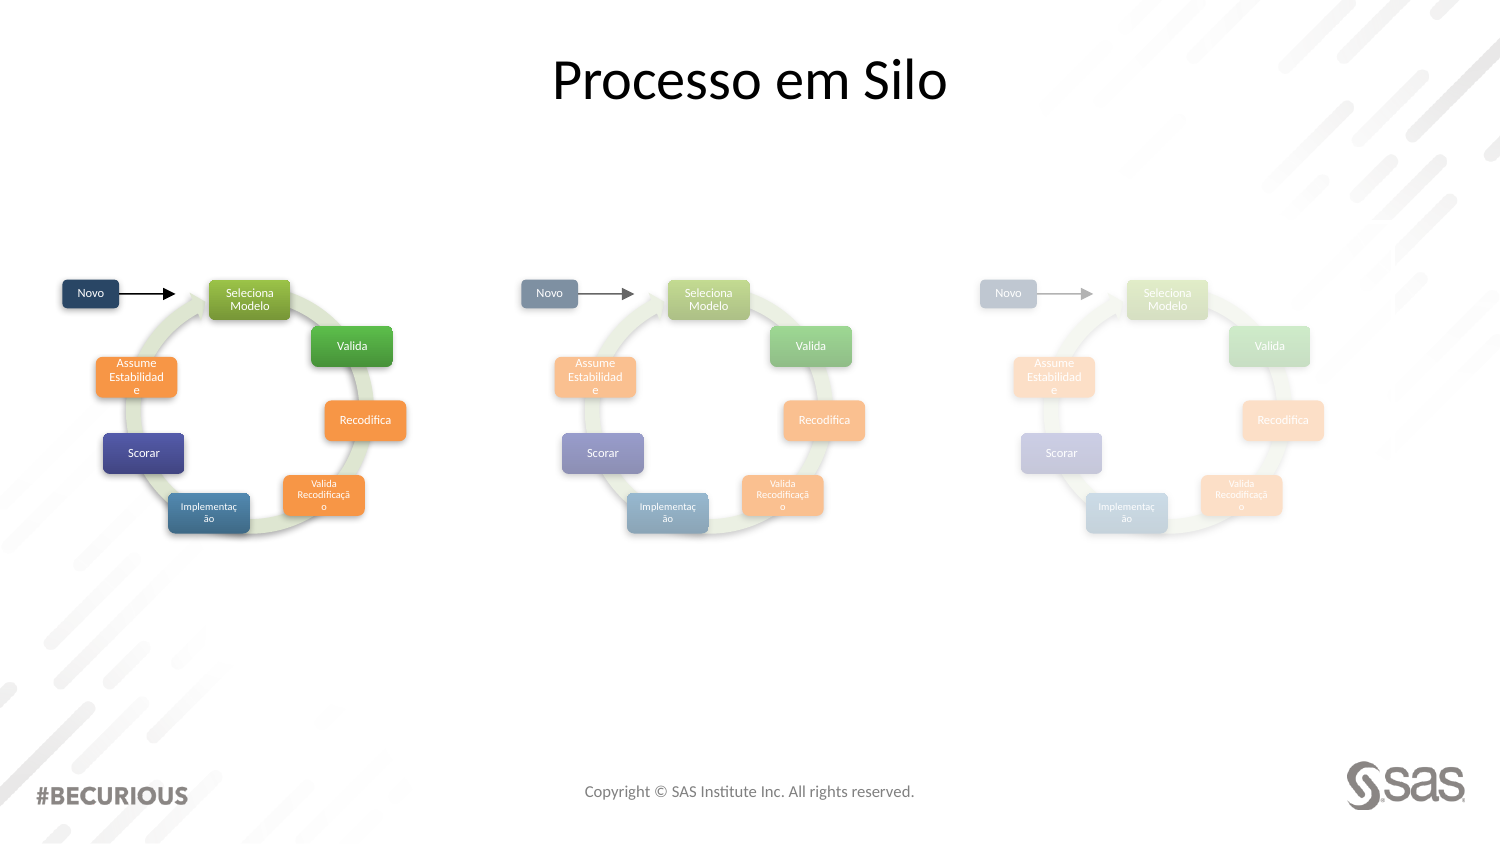

# Processo em Silo

Novo
Seleciona Modelo
Valida
Assume Estabilidade
Recodifica
Scorar
Valida Recodificação
Implementação

Novo
Seleciona Modelo
Valida
Assume Estabilidade
Recodifica
Scorar
Valida Recodificação
Implementação

Novo
Seleciona Modelo
Valida
Assume Estabilidade
Recodifica
Scorar
Valida Recodificação
Implementação